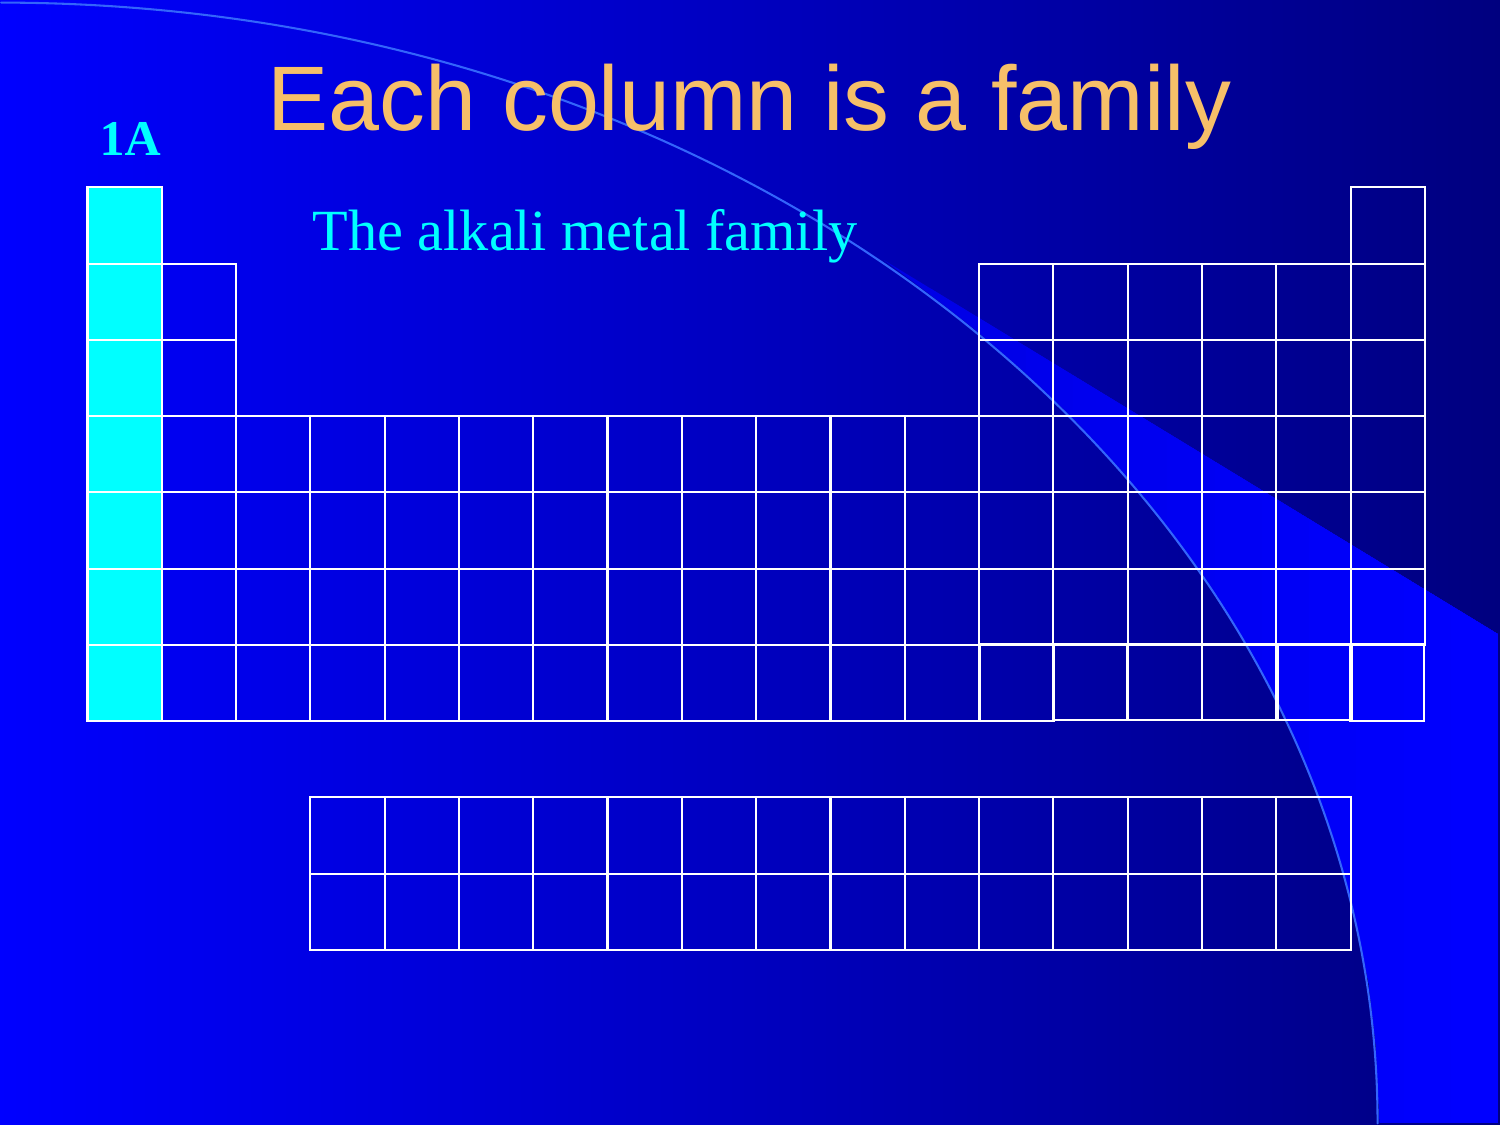

Each column is a family
1A
The alkali metal family